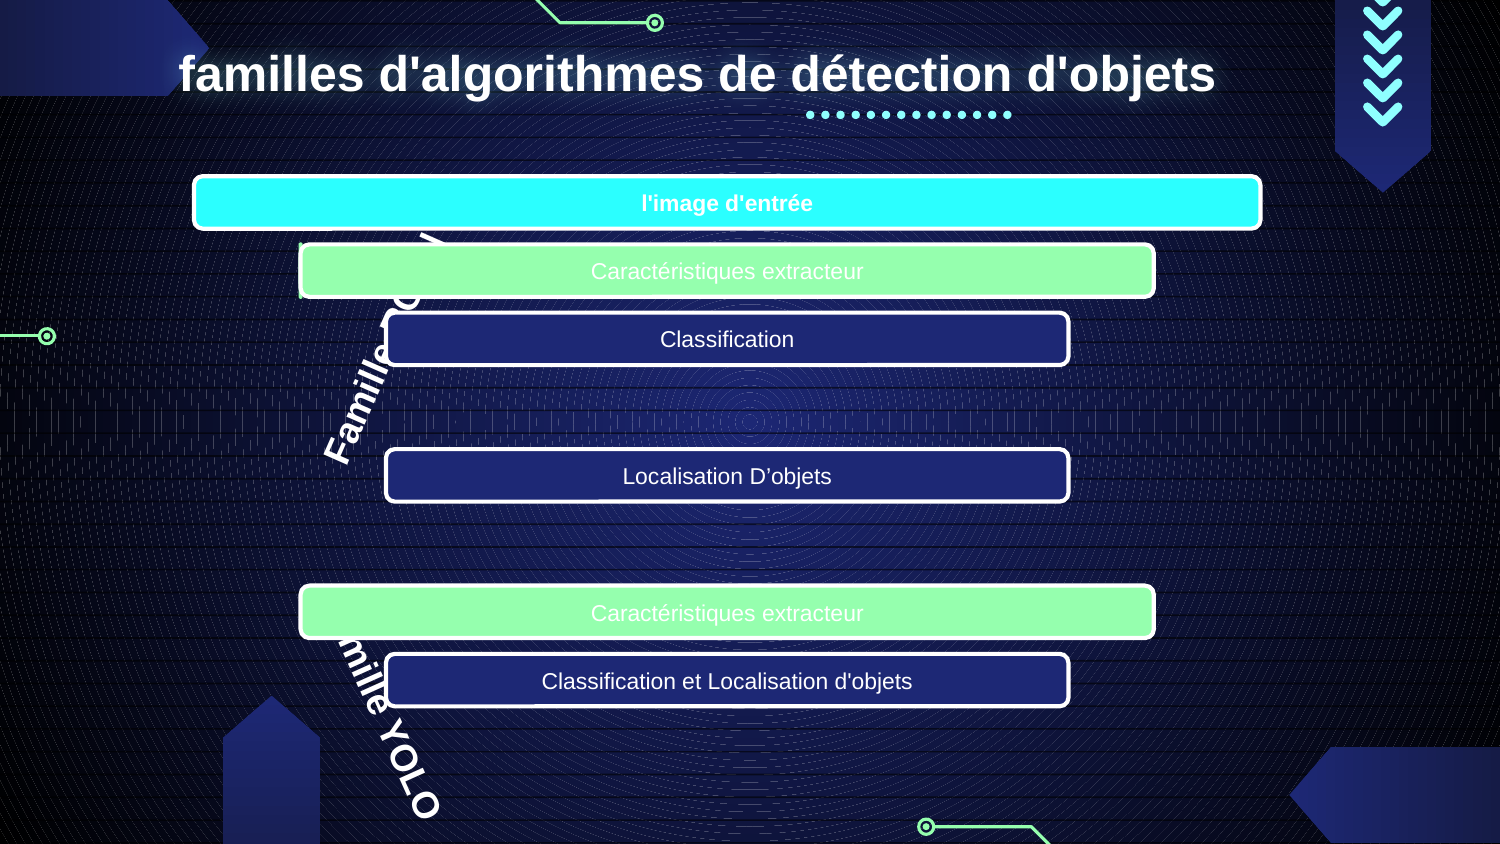

# familles d'algorithmes de détection d'objets
l'image d'entrée
Caractéristiques extracteur
Classification
Localisation D’objets
Caractéristiques extracteur
Classification et Localisation d'objets
Famille RCNN
Famille YOLO